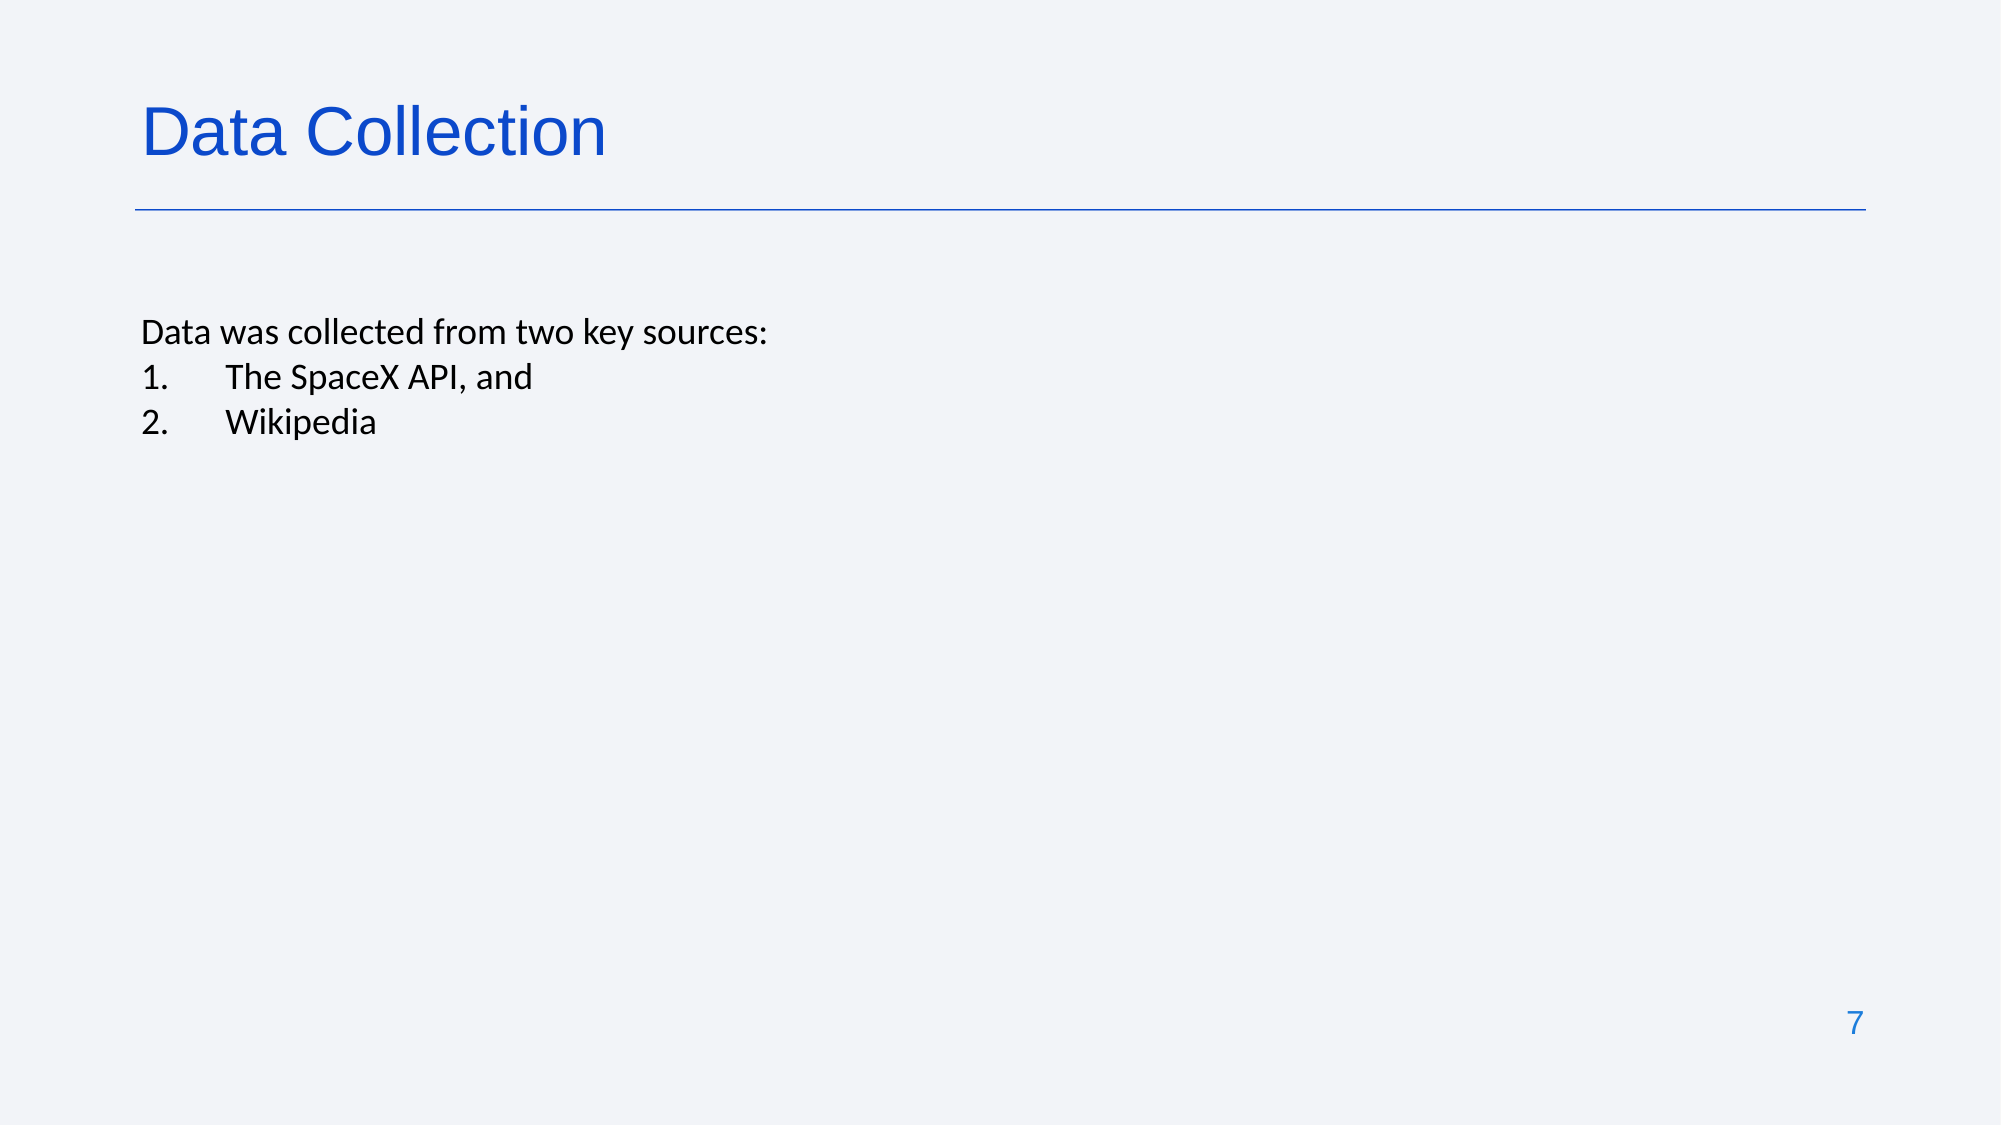

Data Collection
Data was collected from two key sources:
The SpaceX API, and
Wikipedia
7